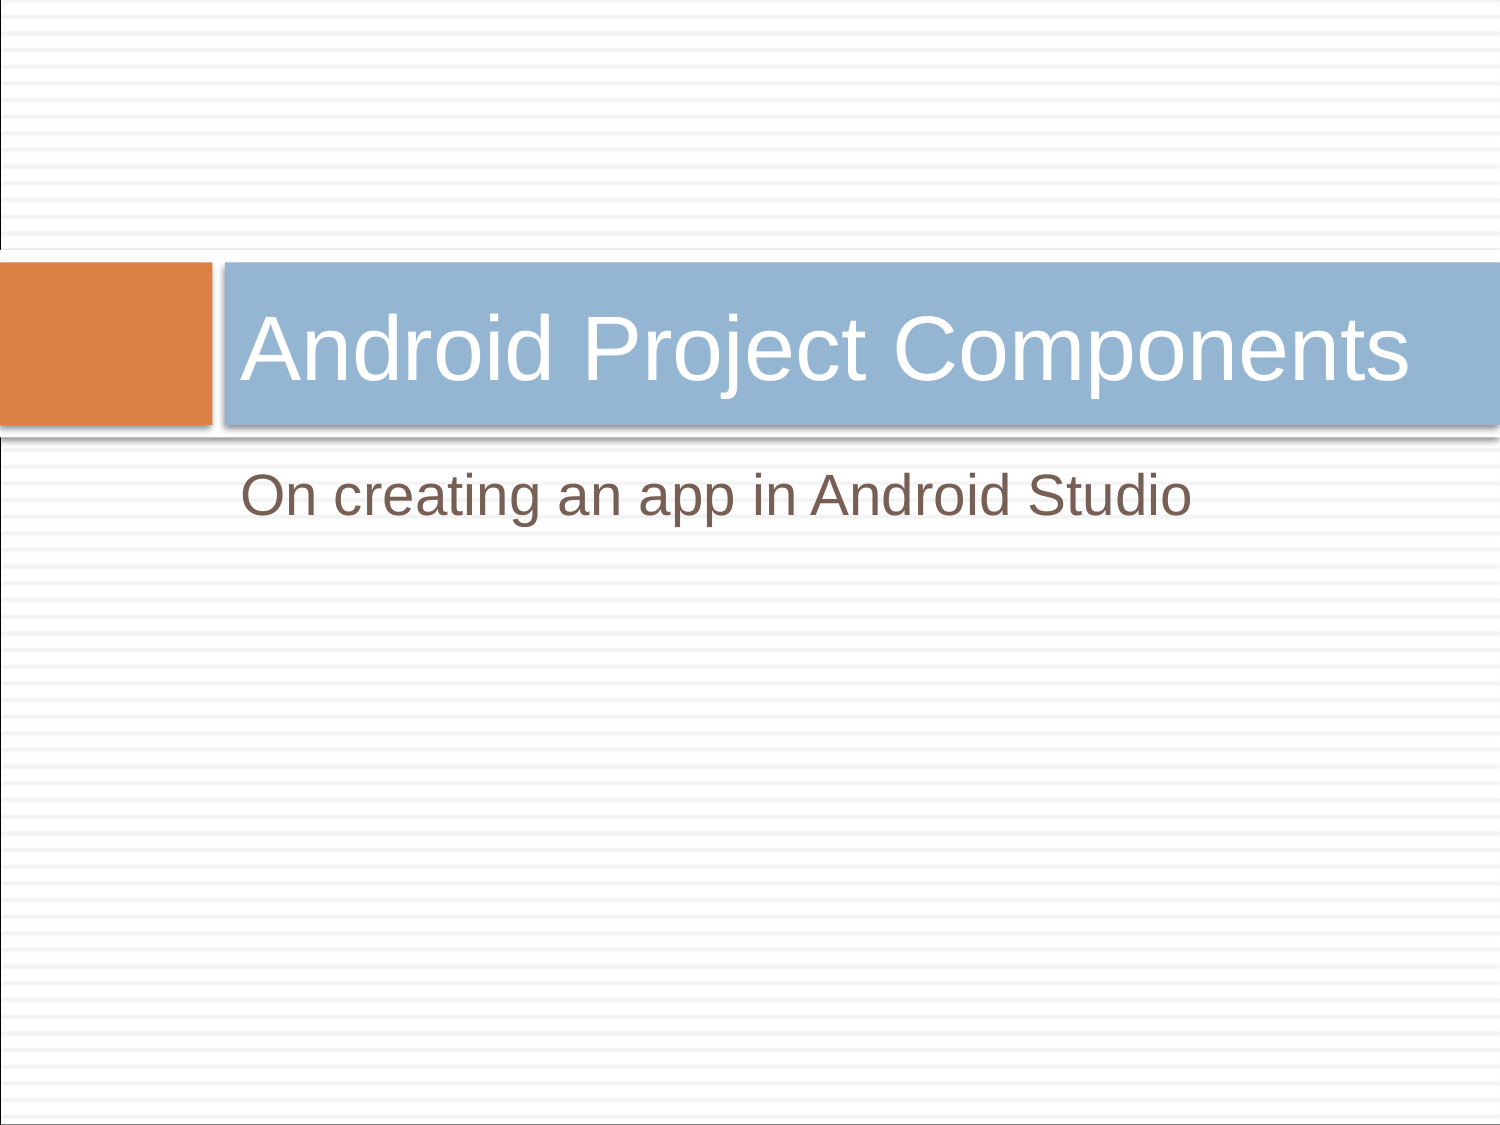

# Android Project Components
On creating an app in Android Studio